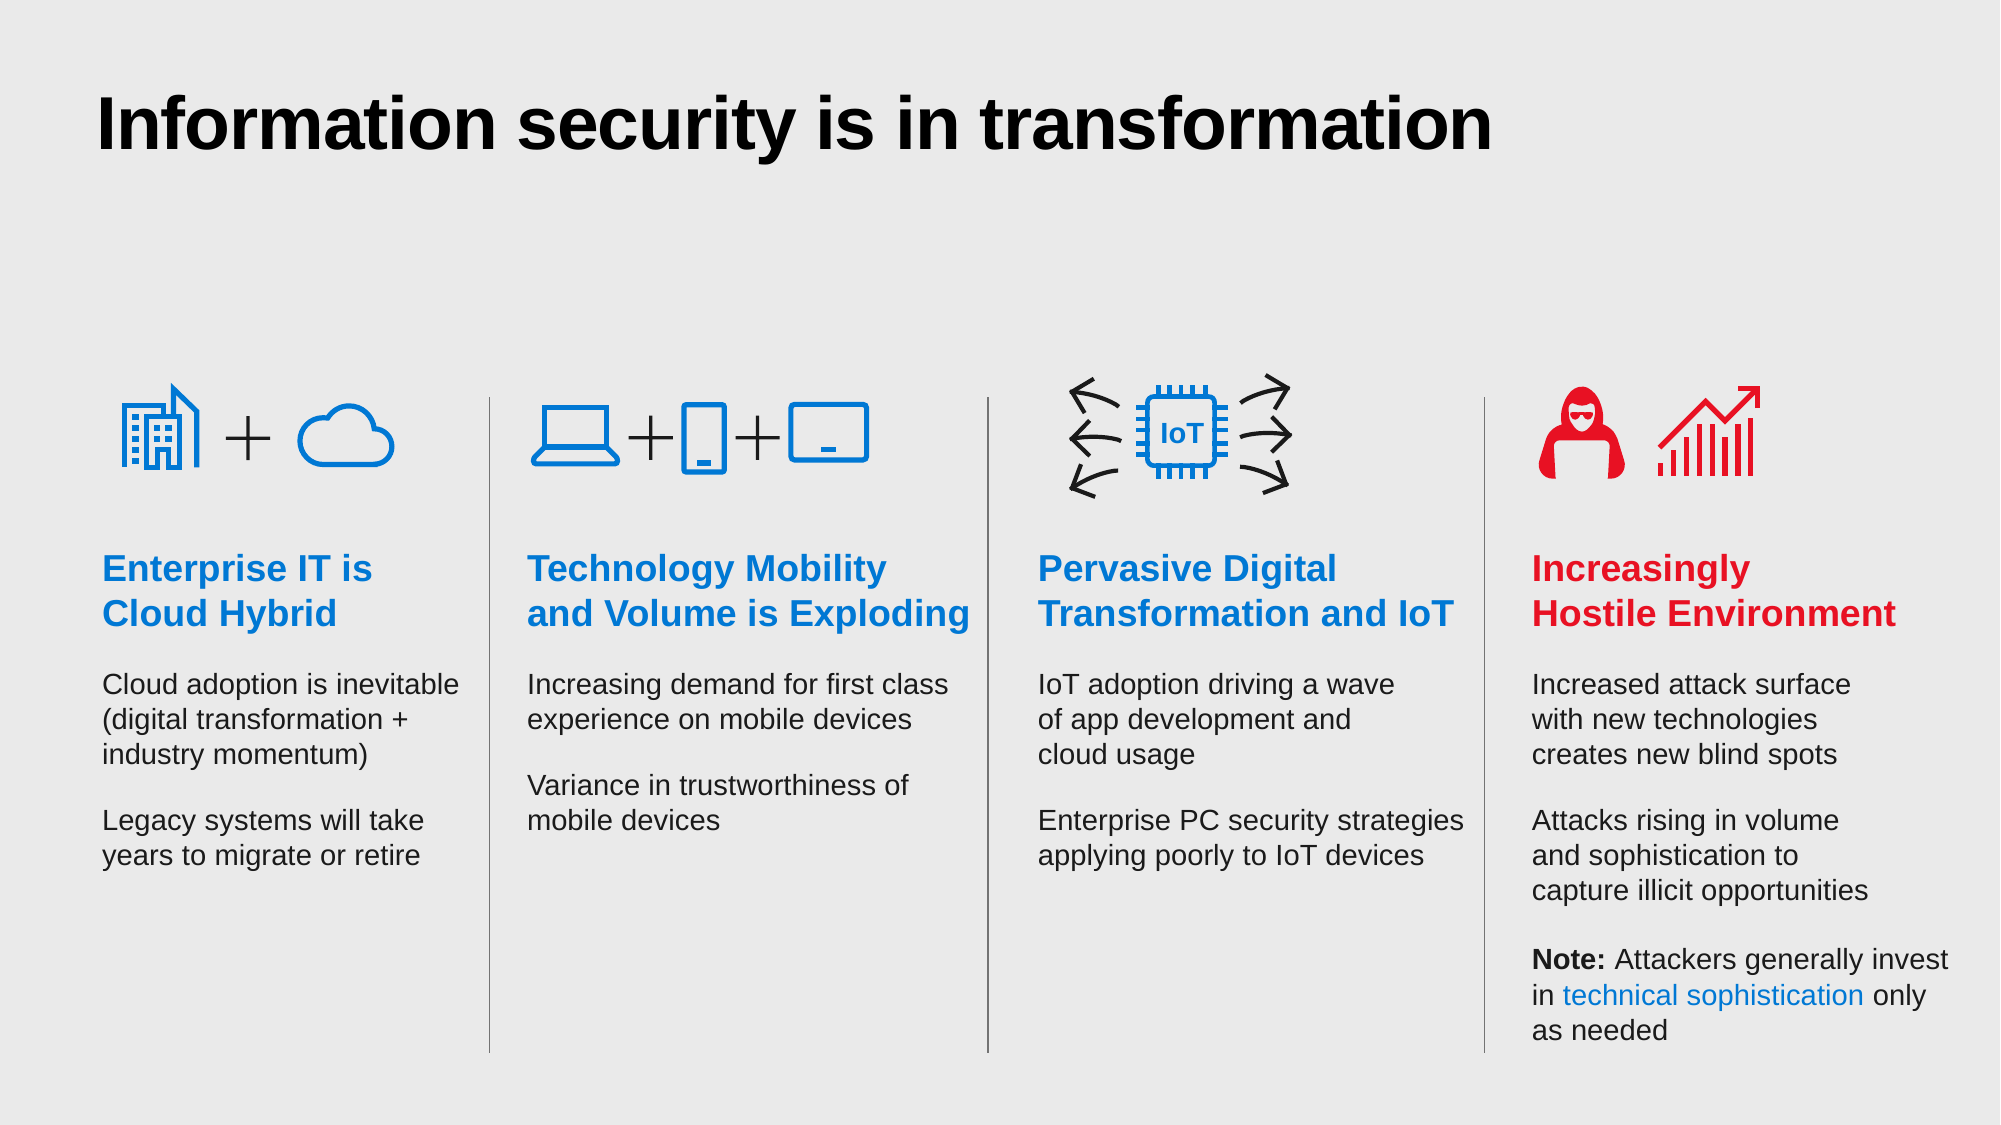

# Information security is in transformation

IoT

Enterprise IT is
Cloud Hybrid
Cloud adoption is inevitable (digital transformation + industry momentum)
Legacy systems will take
years to migrate or retire
Technology Mobility
and Volume is Exploding
Increasing demand for first class experience on mobile devices
Variance in trustworthiness of
mobile devices
Pervasive Digital Transformation and IoT
IoT adoption driving a wave
of app development and
cloud usage
Enterprise PC security strategies applying poorly to IoT devices
Increasingly
Hostile Environment
Increased attack surface
with new technologies
creates new blind spots
Attacks rising in volume
and sophistication to
capture illicit opportunities
Note: Attackers generally invest
in technical sophistication only
as needed